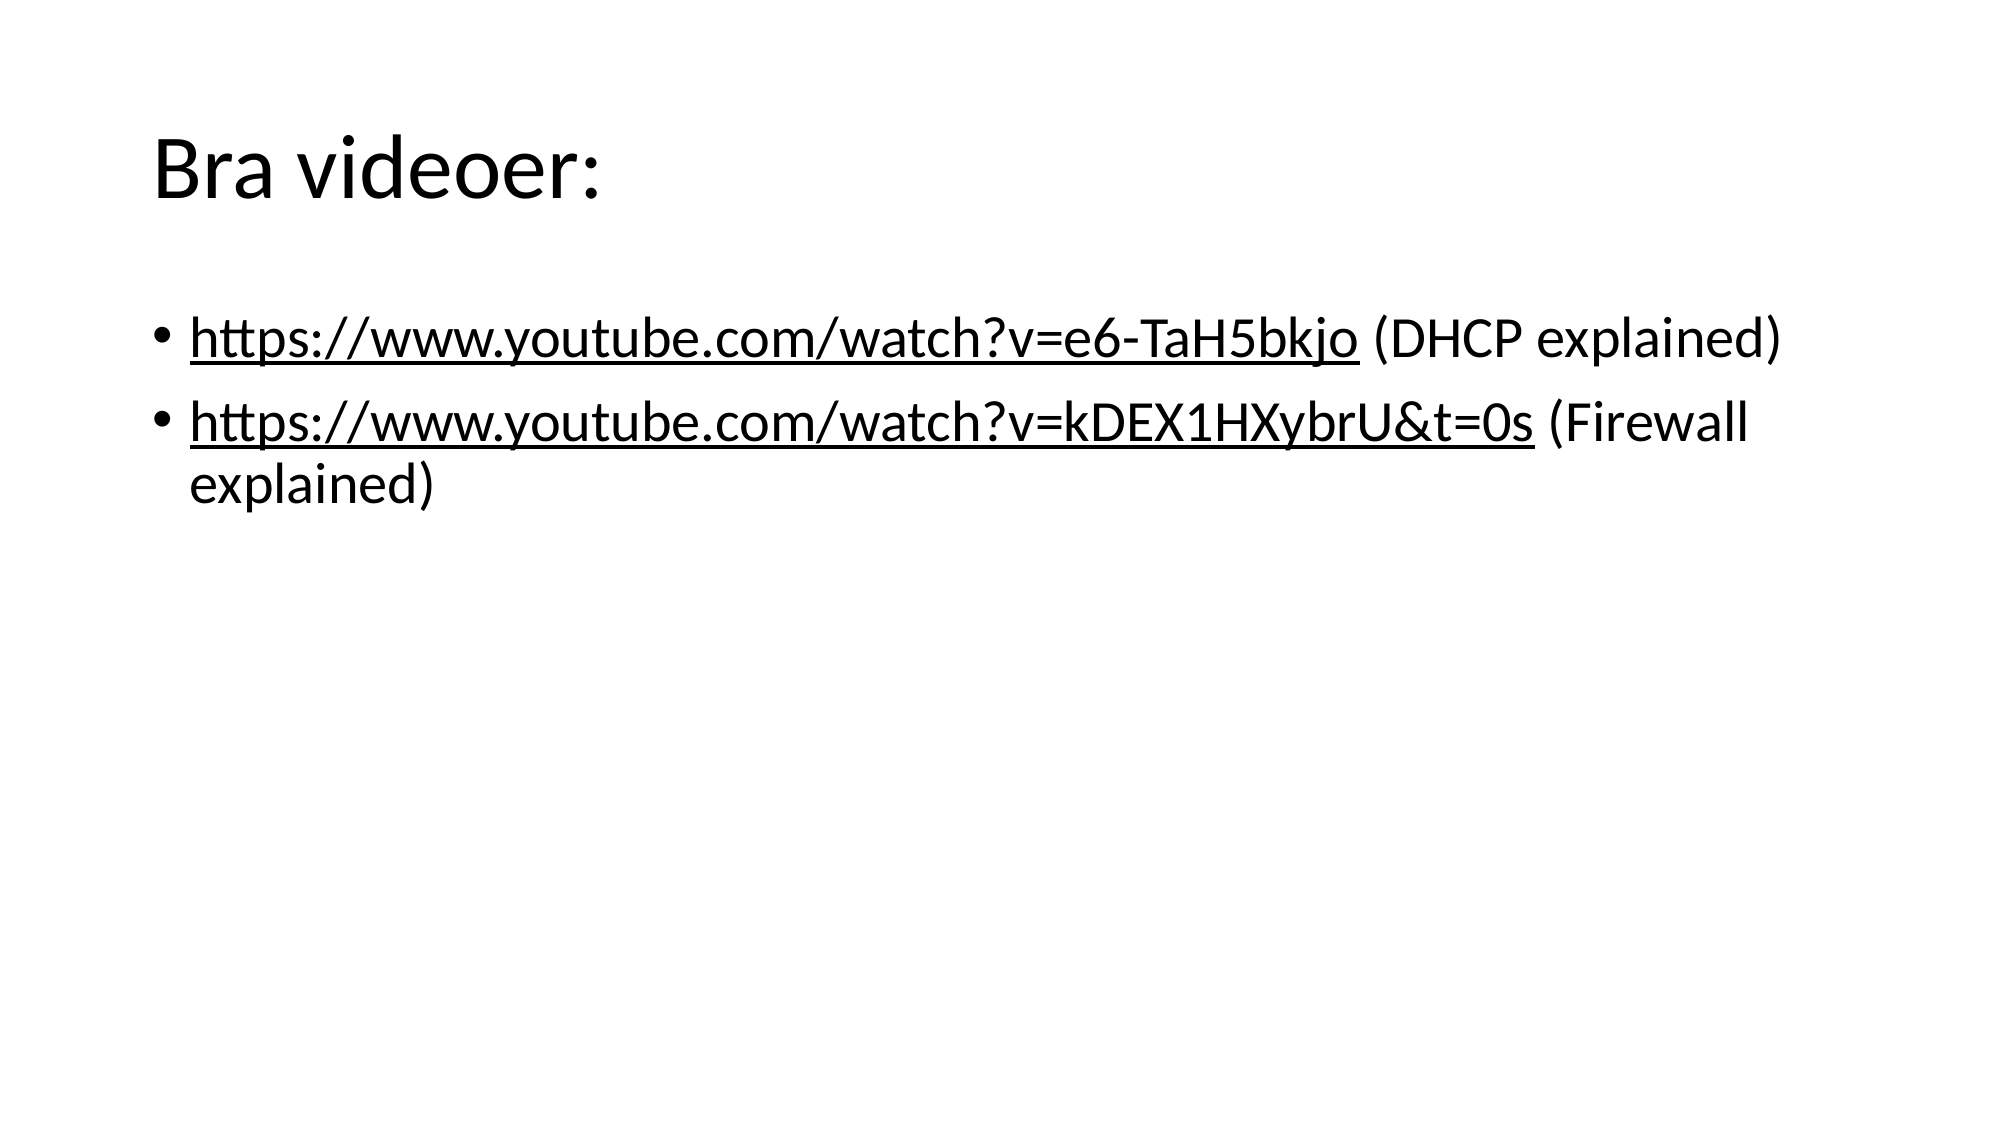

# Bra videoer:
https://www.youtube.com/watch?v=e6-TaH5bkjo (DHCP explained)
https://www.youtube.com/watch?v=kDEX1HXybrU&t=0s (Firewall explained)